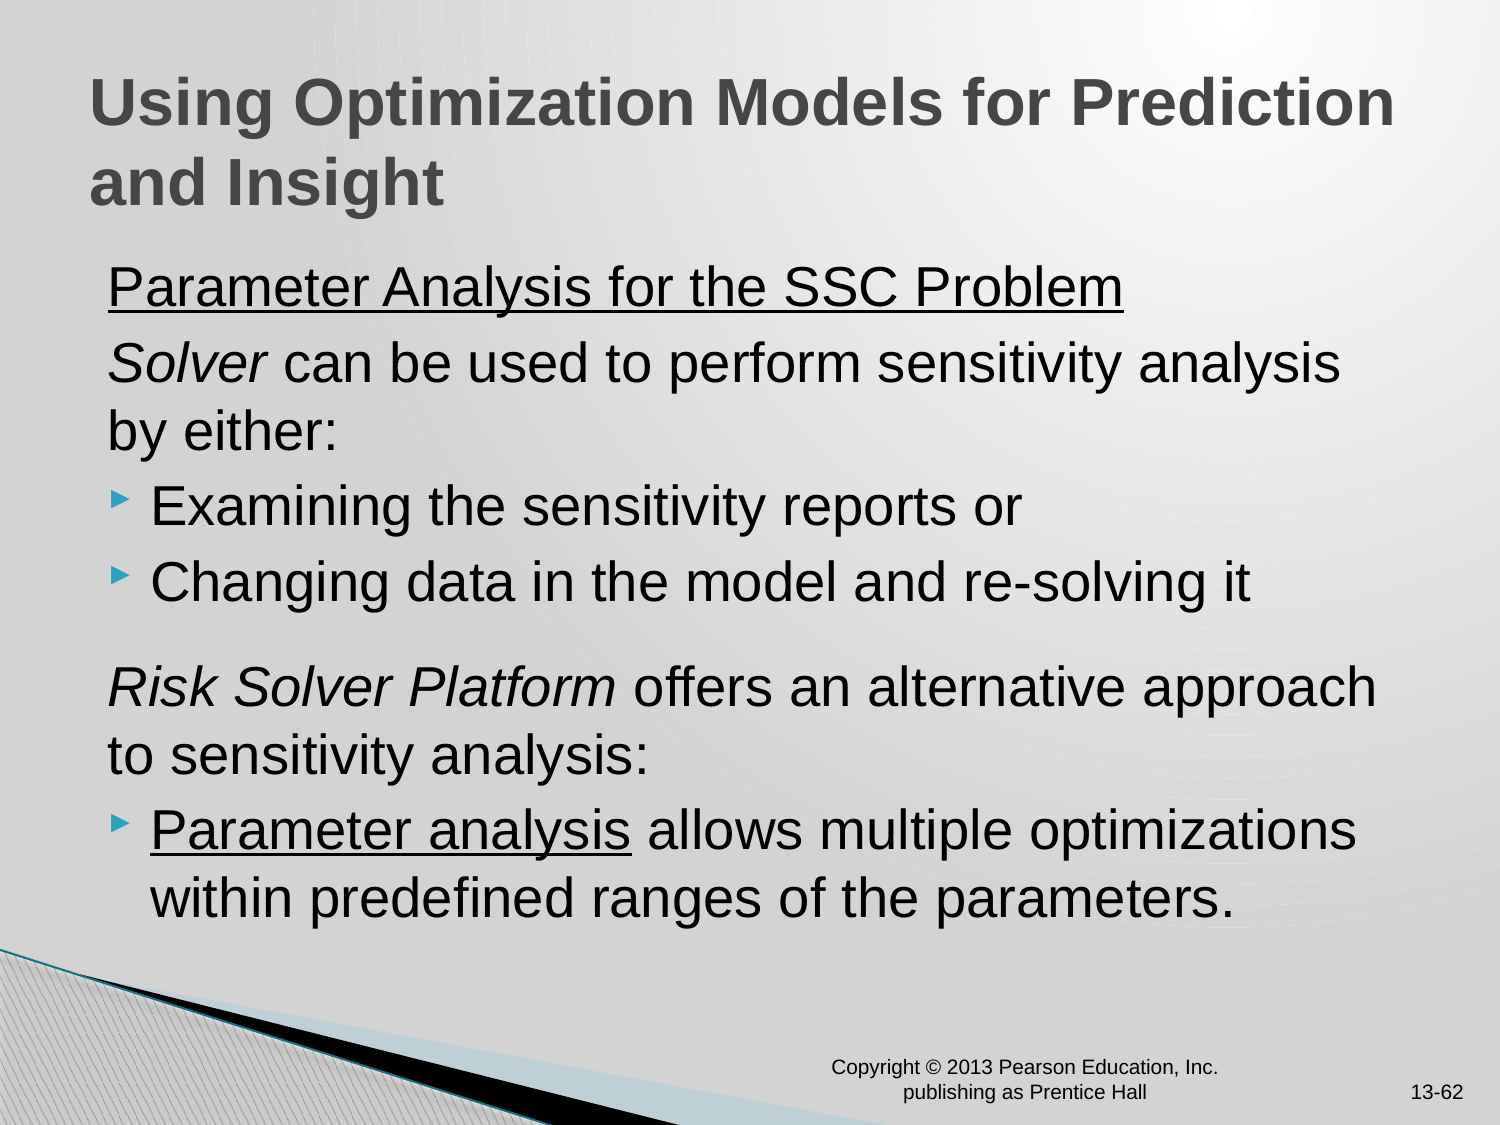

# Using Optimization Models for Prediction and Insight
Parameter Analysis for the SSC Problem
Solver can be used to perform sensitivity analysis by either:
Examining the sensitivity reports or
Changing data in the model and re-solving it
Risk Solver Platform offers an alternative approach to sensitivity analysis:
Parameter analysis allows multiple optimizations within predefined ranges of the parameters.
Copyright © 2013 Pearson Education, Inc. publishing as Prentice Hall
13-62